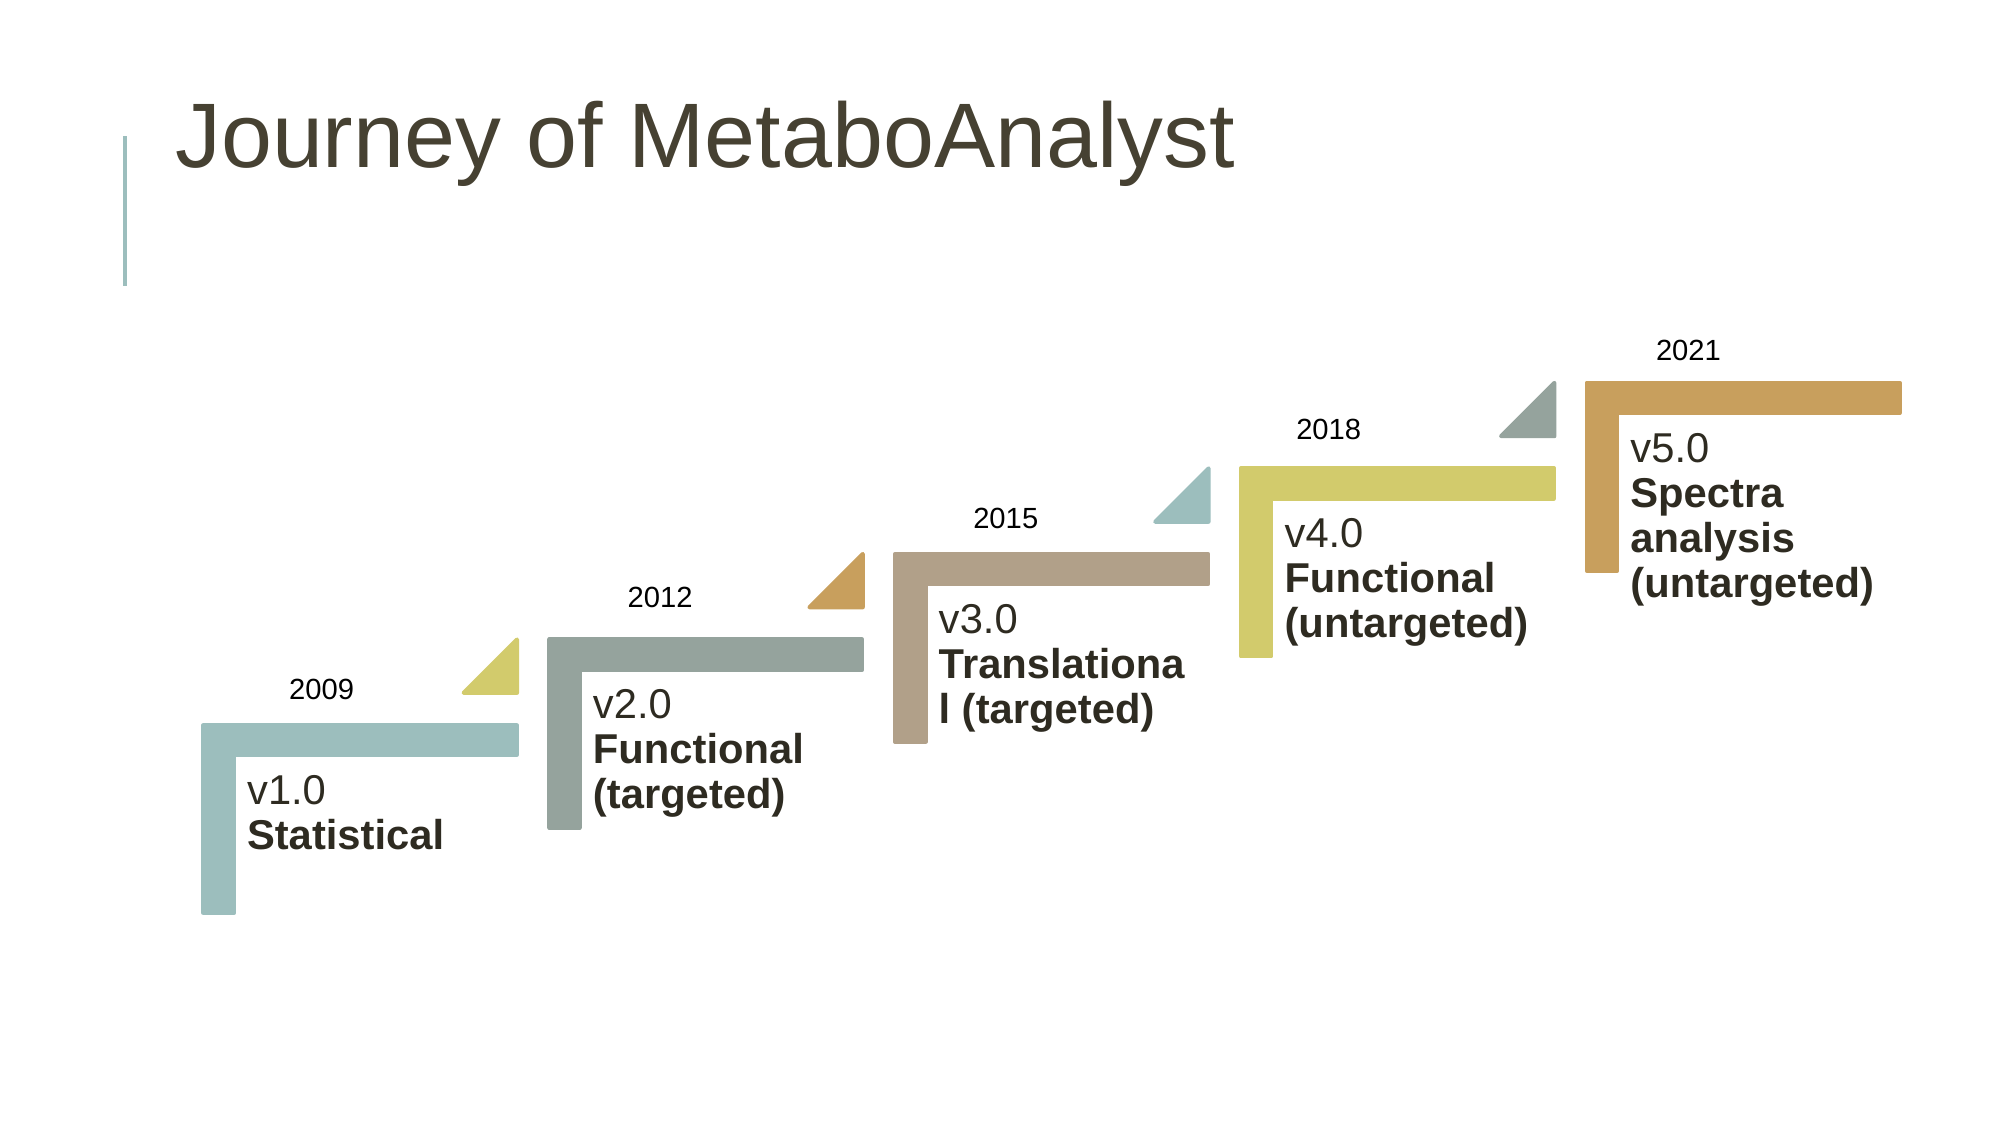

# Journey of MetaboAnalyst
2021
v1.0 Statistical
v2.0 Functional (targeted)
v3.0 Translational (targeted)
v4.0 Functional (untargeted)
v5.0
Spectra analysis (untargeted)
2018
2015
2012
2009
12